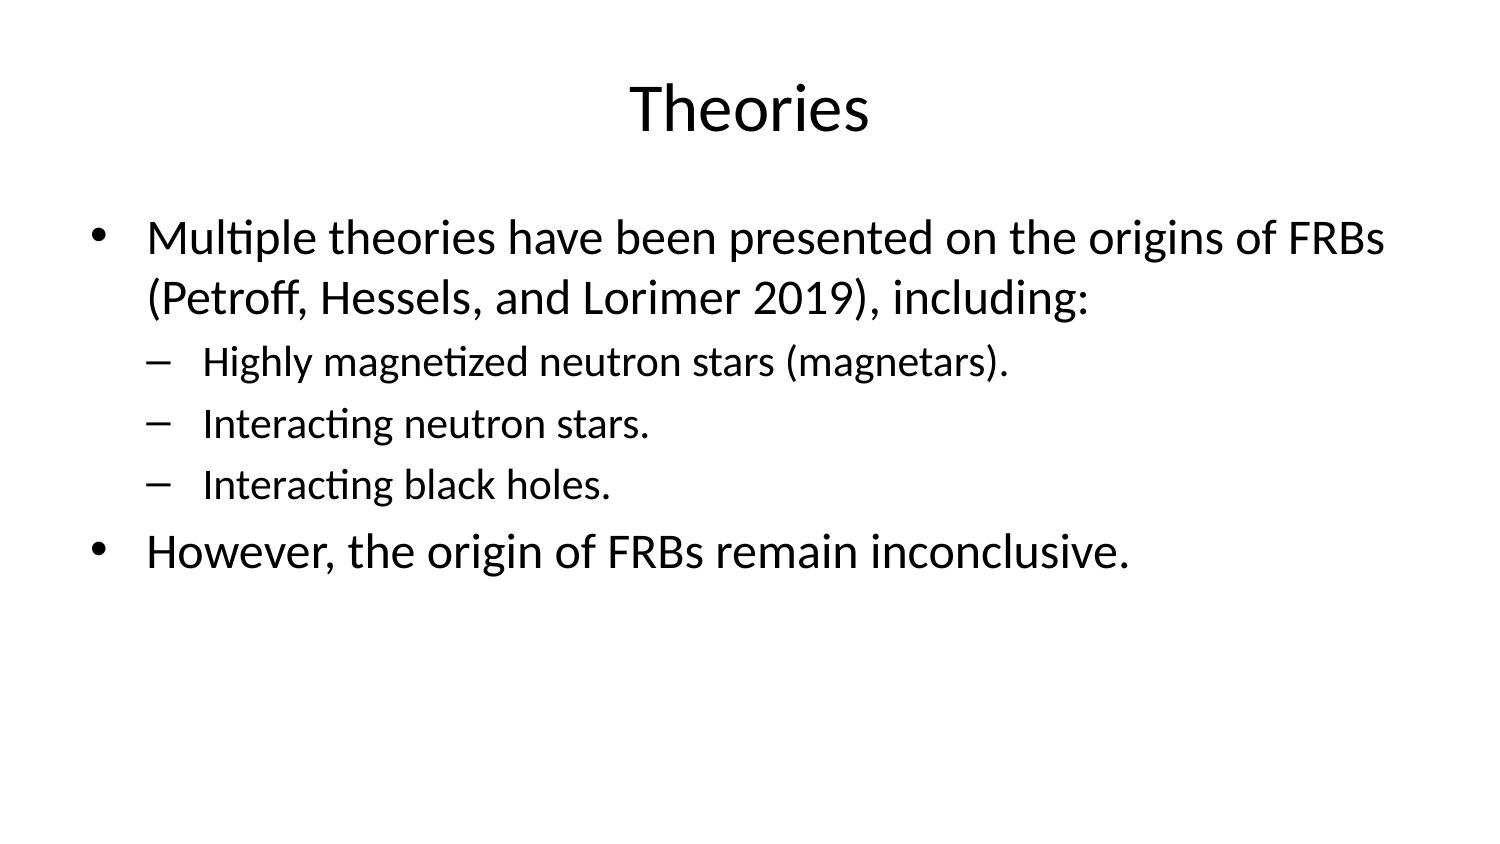

# Theories
Multiple theories have been presented on the origins of FRBs (Petroff, Hessels, and Lorimer 2019), including:
Highly magnetized neutron stars (magnetars).
Interacting neutron stars.
Interacting black holes.
However, the origin of FRBs remain inconclusive.